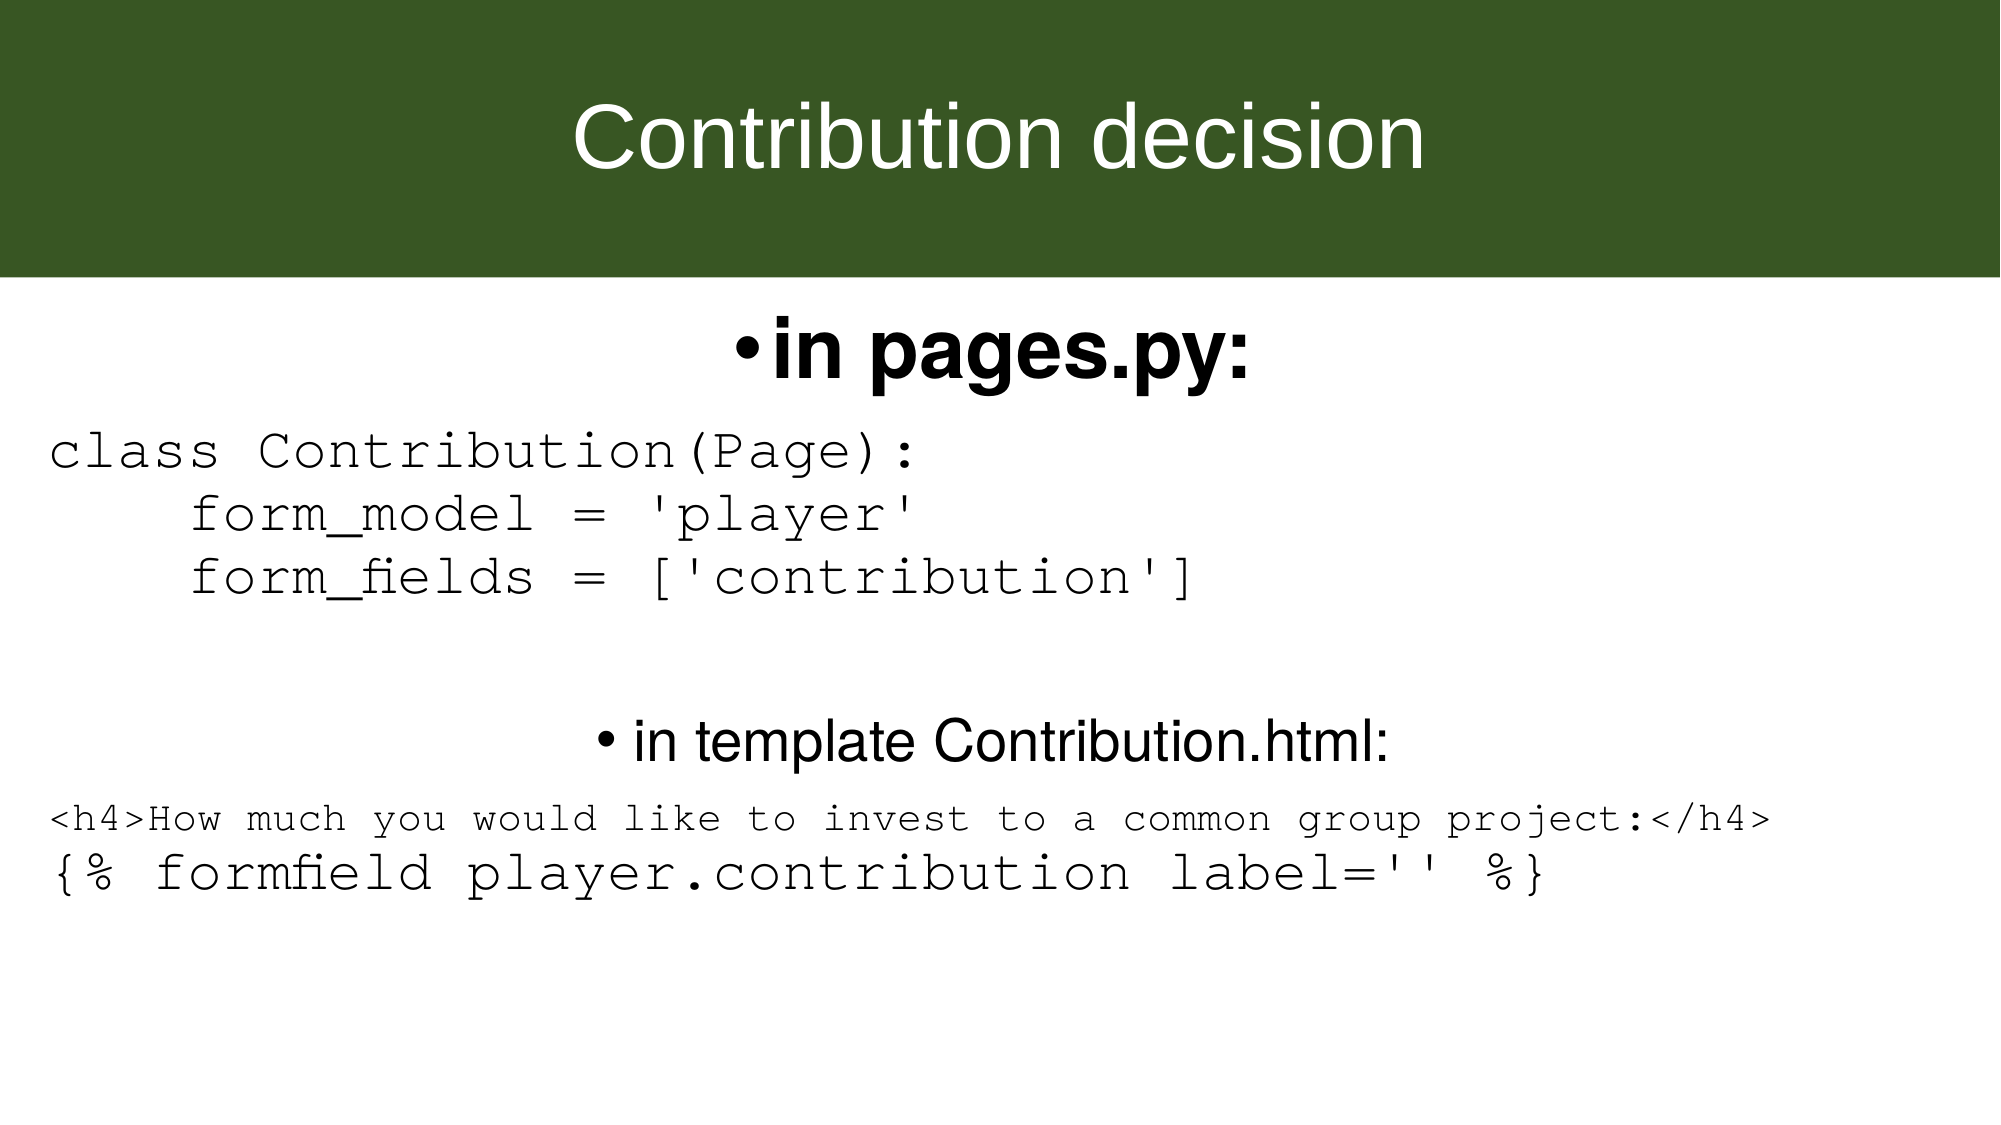

# Contribution decision
in pages.py:
class Contribution(Page):
    form_model = 'player'
    form_fields = ['contribution']

in template Contribution.html:
<h4>How much you would like to invest to a common group project:</h4>
{% formfield player.contribution label='' %}